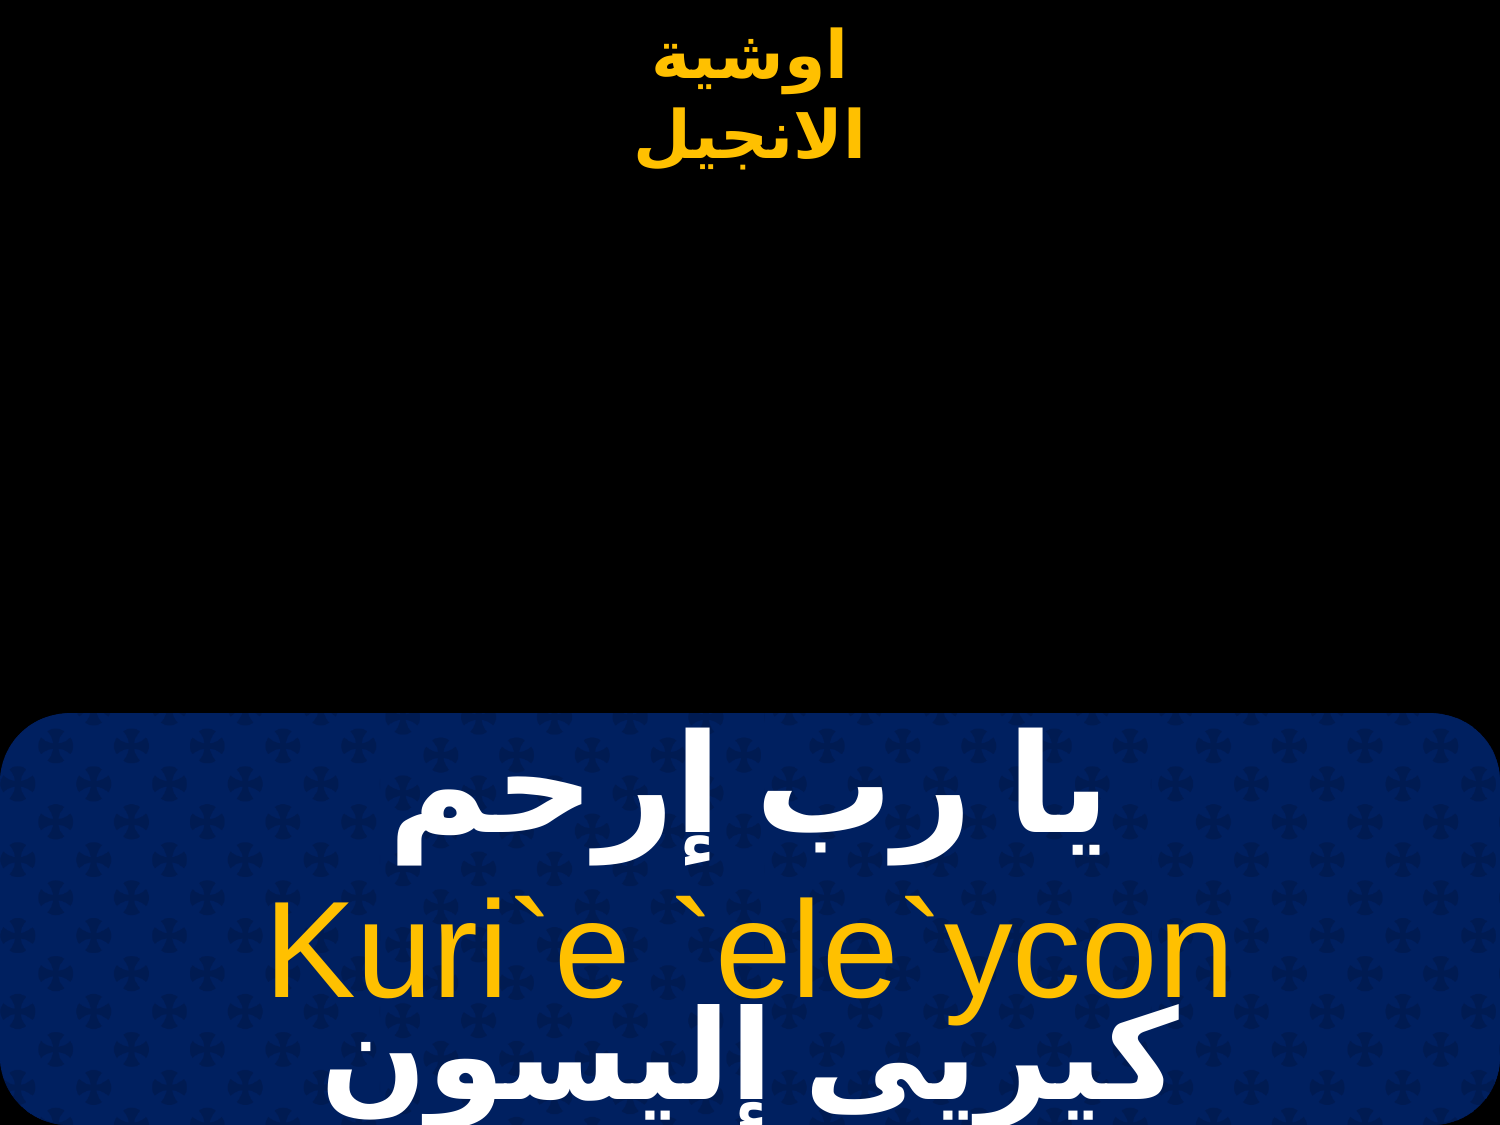

#
يا رب إرحم
Kuri`e `ele`ycon
كيريى إليسون